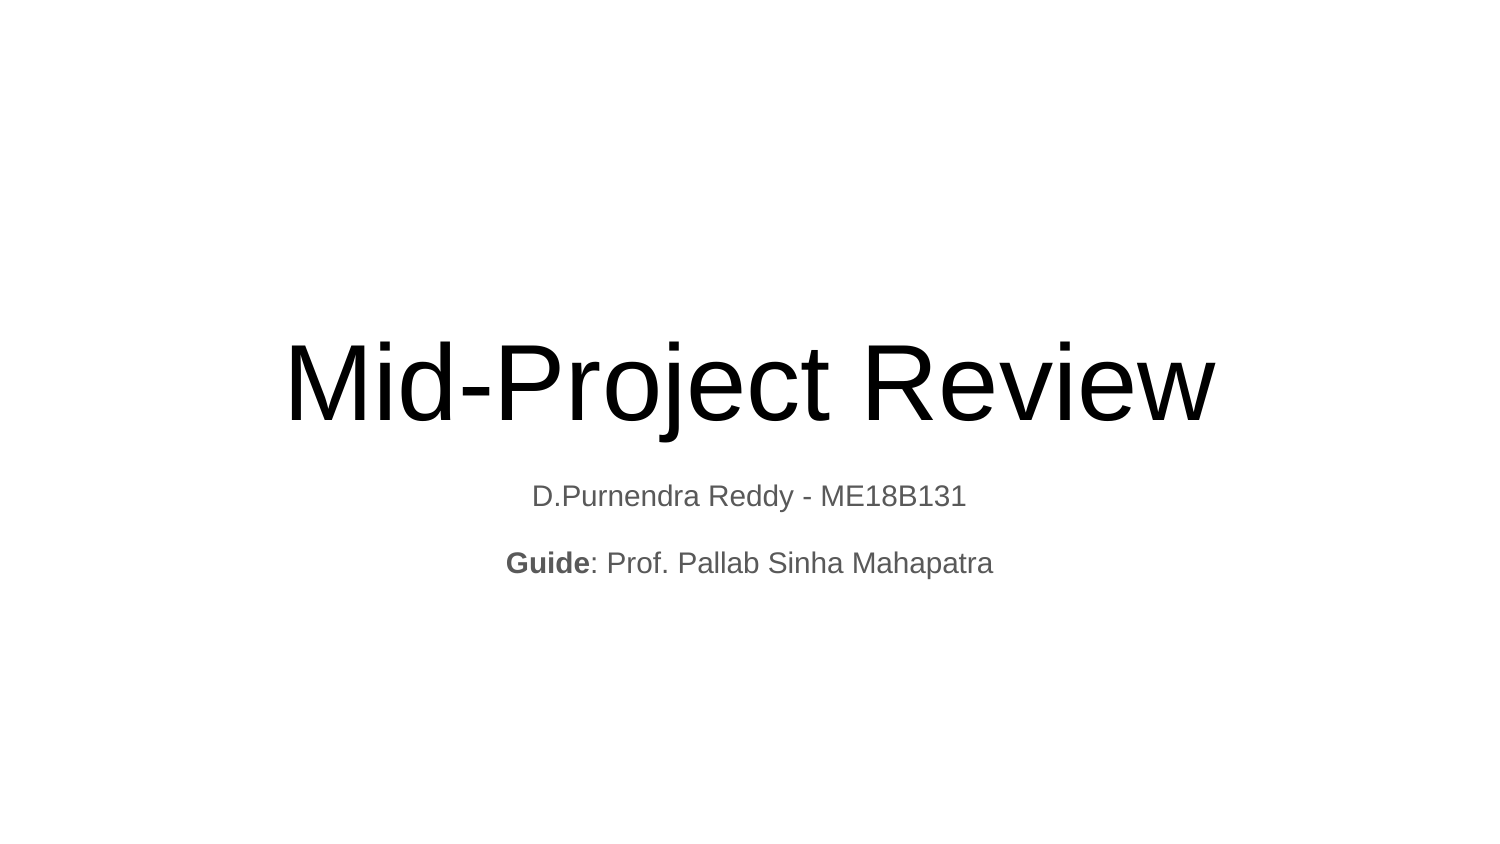

# Mid-Project Review
D.Purnendra Reddy - ME18B131

Guide: Prof. Pallab Sinha Mahapatra